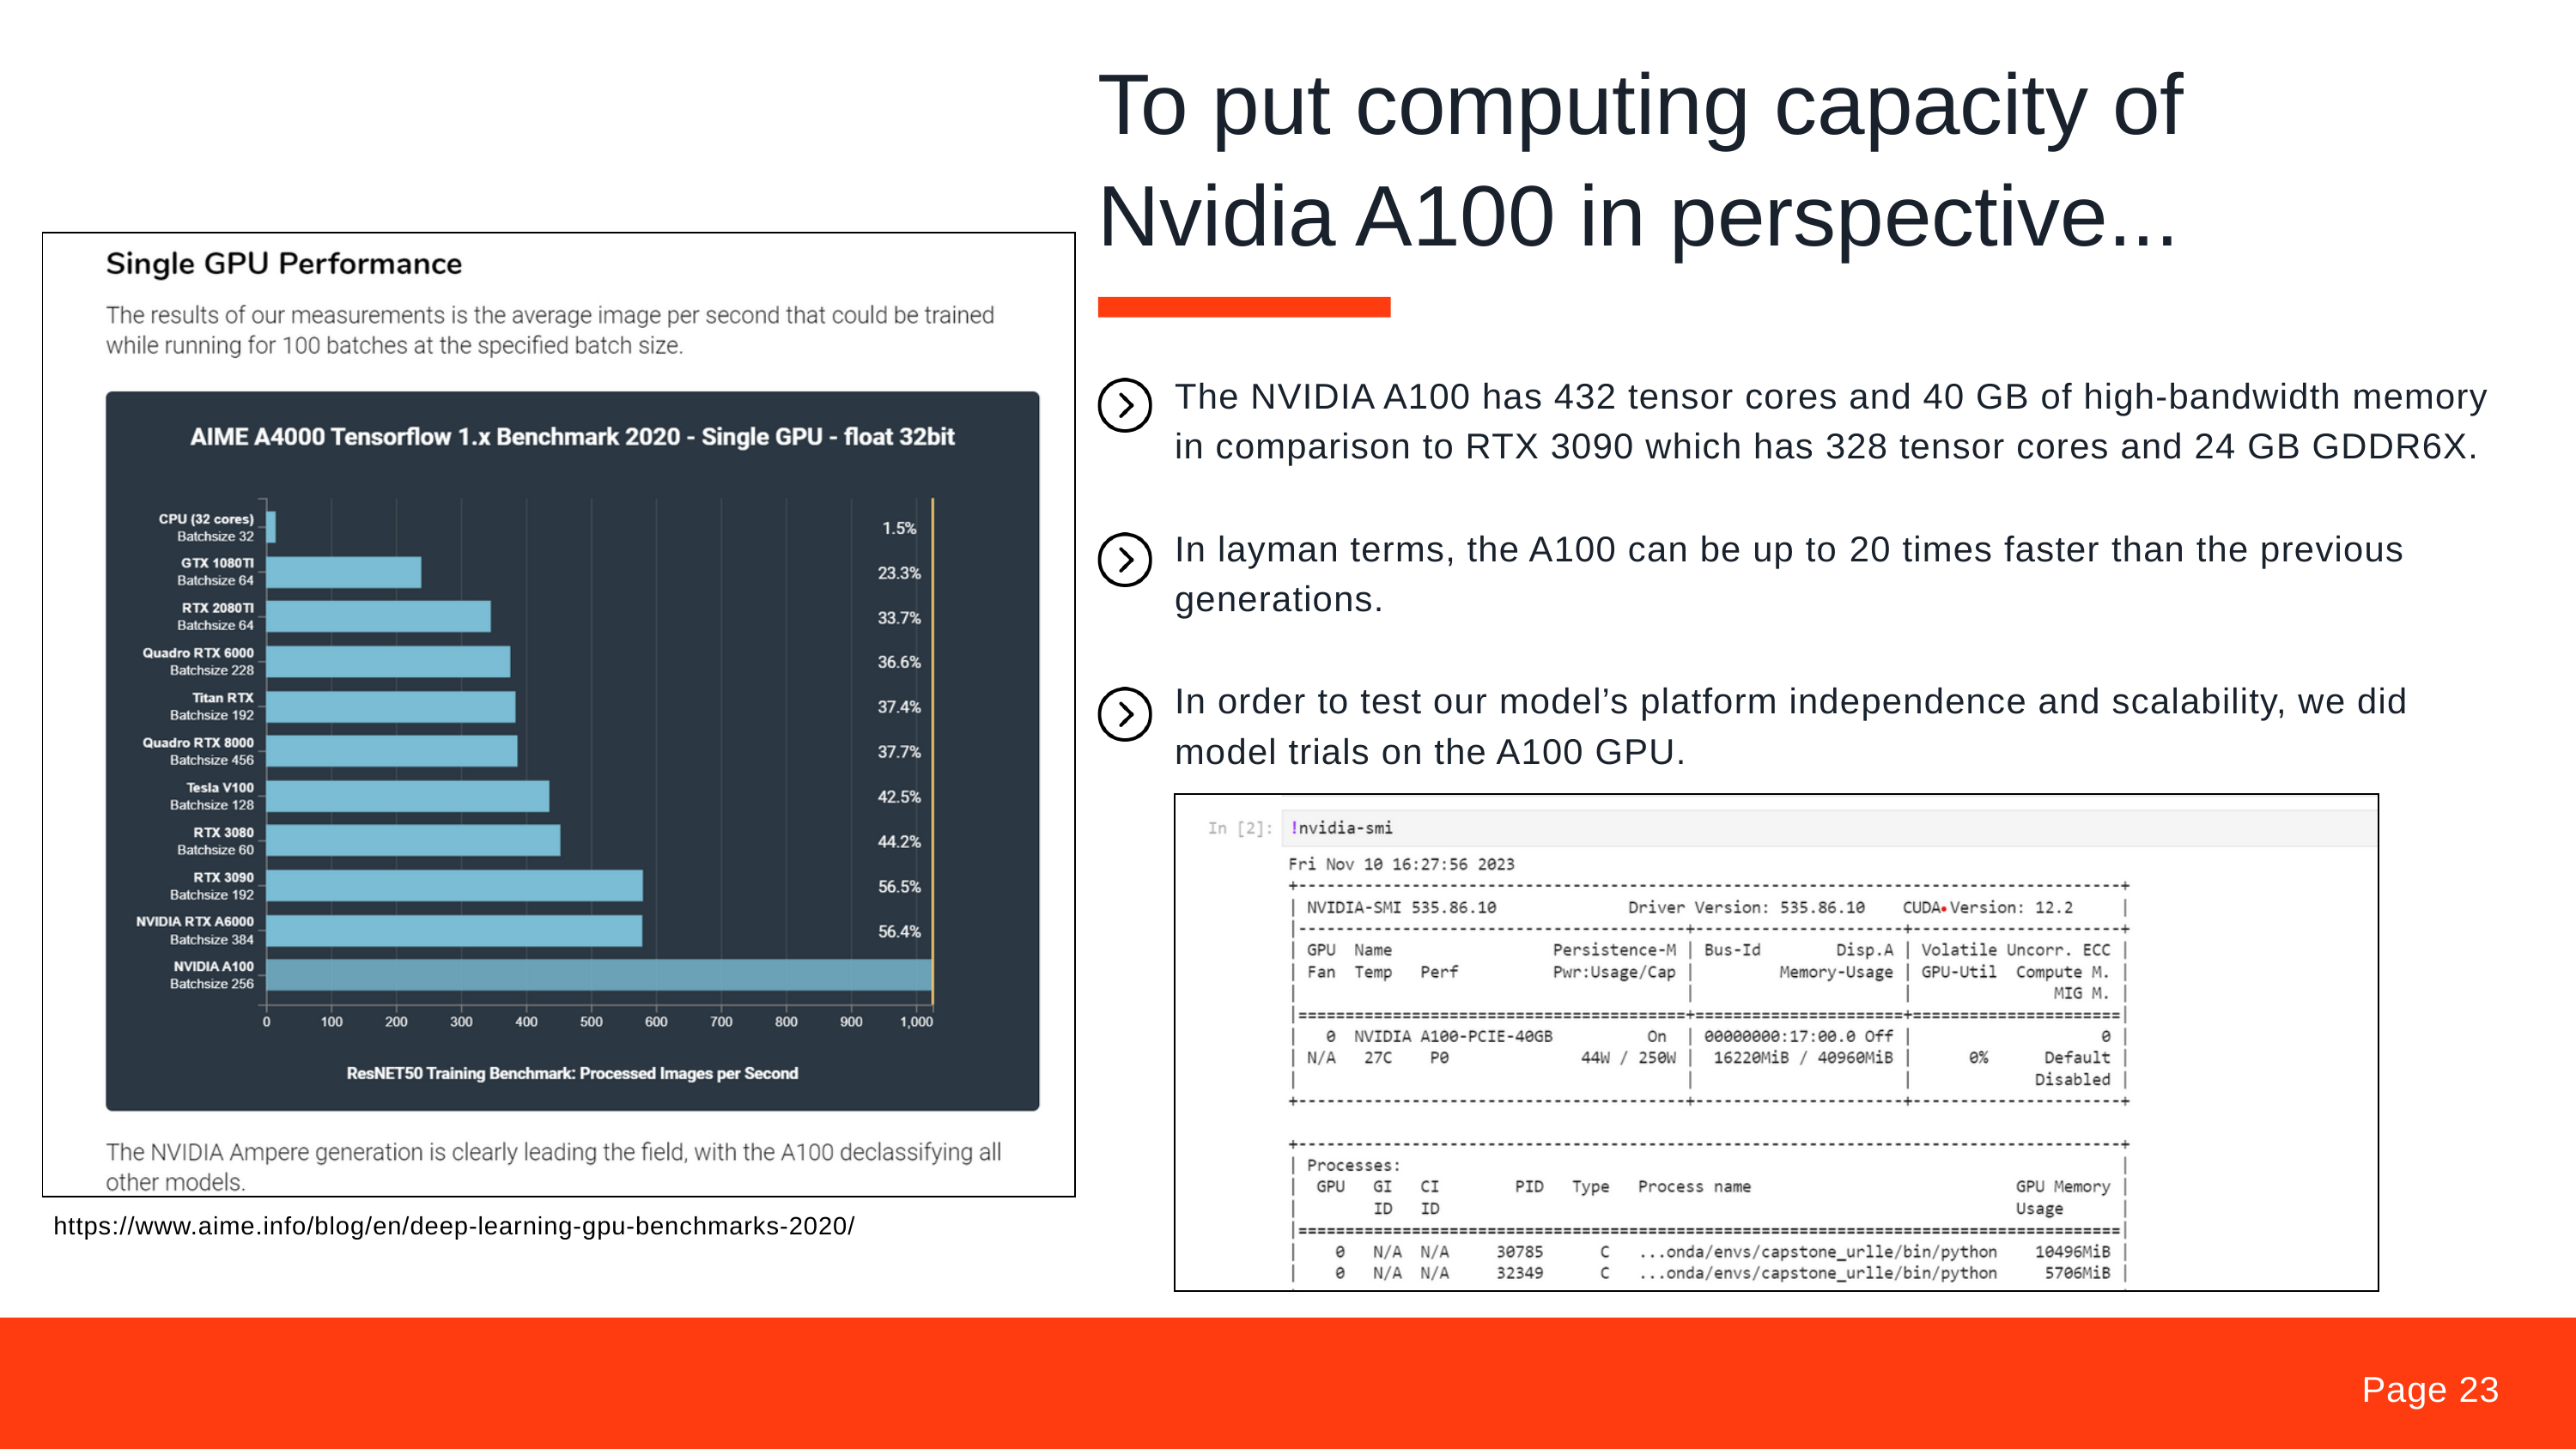

To put computing capacity of Nvidia A100 in perspective...

The NVIDIA A100 has 432 tensor cores and 40 GB of high-bandwidth memory in comparison to RTX 3090 which has 328 tensor cores and 24 GB GDDR6X.

In layman terms, the A100 can be up to 20 times faster than the previous generations.

In order to test our model’s platform independence and scalability, we did model trials on the A100 GPU.

https://www.aime.info/blog/en/deep-learning-gpu-benchmarks-2020/

Page 23